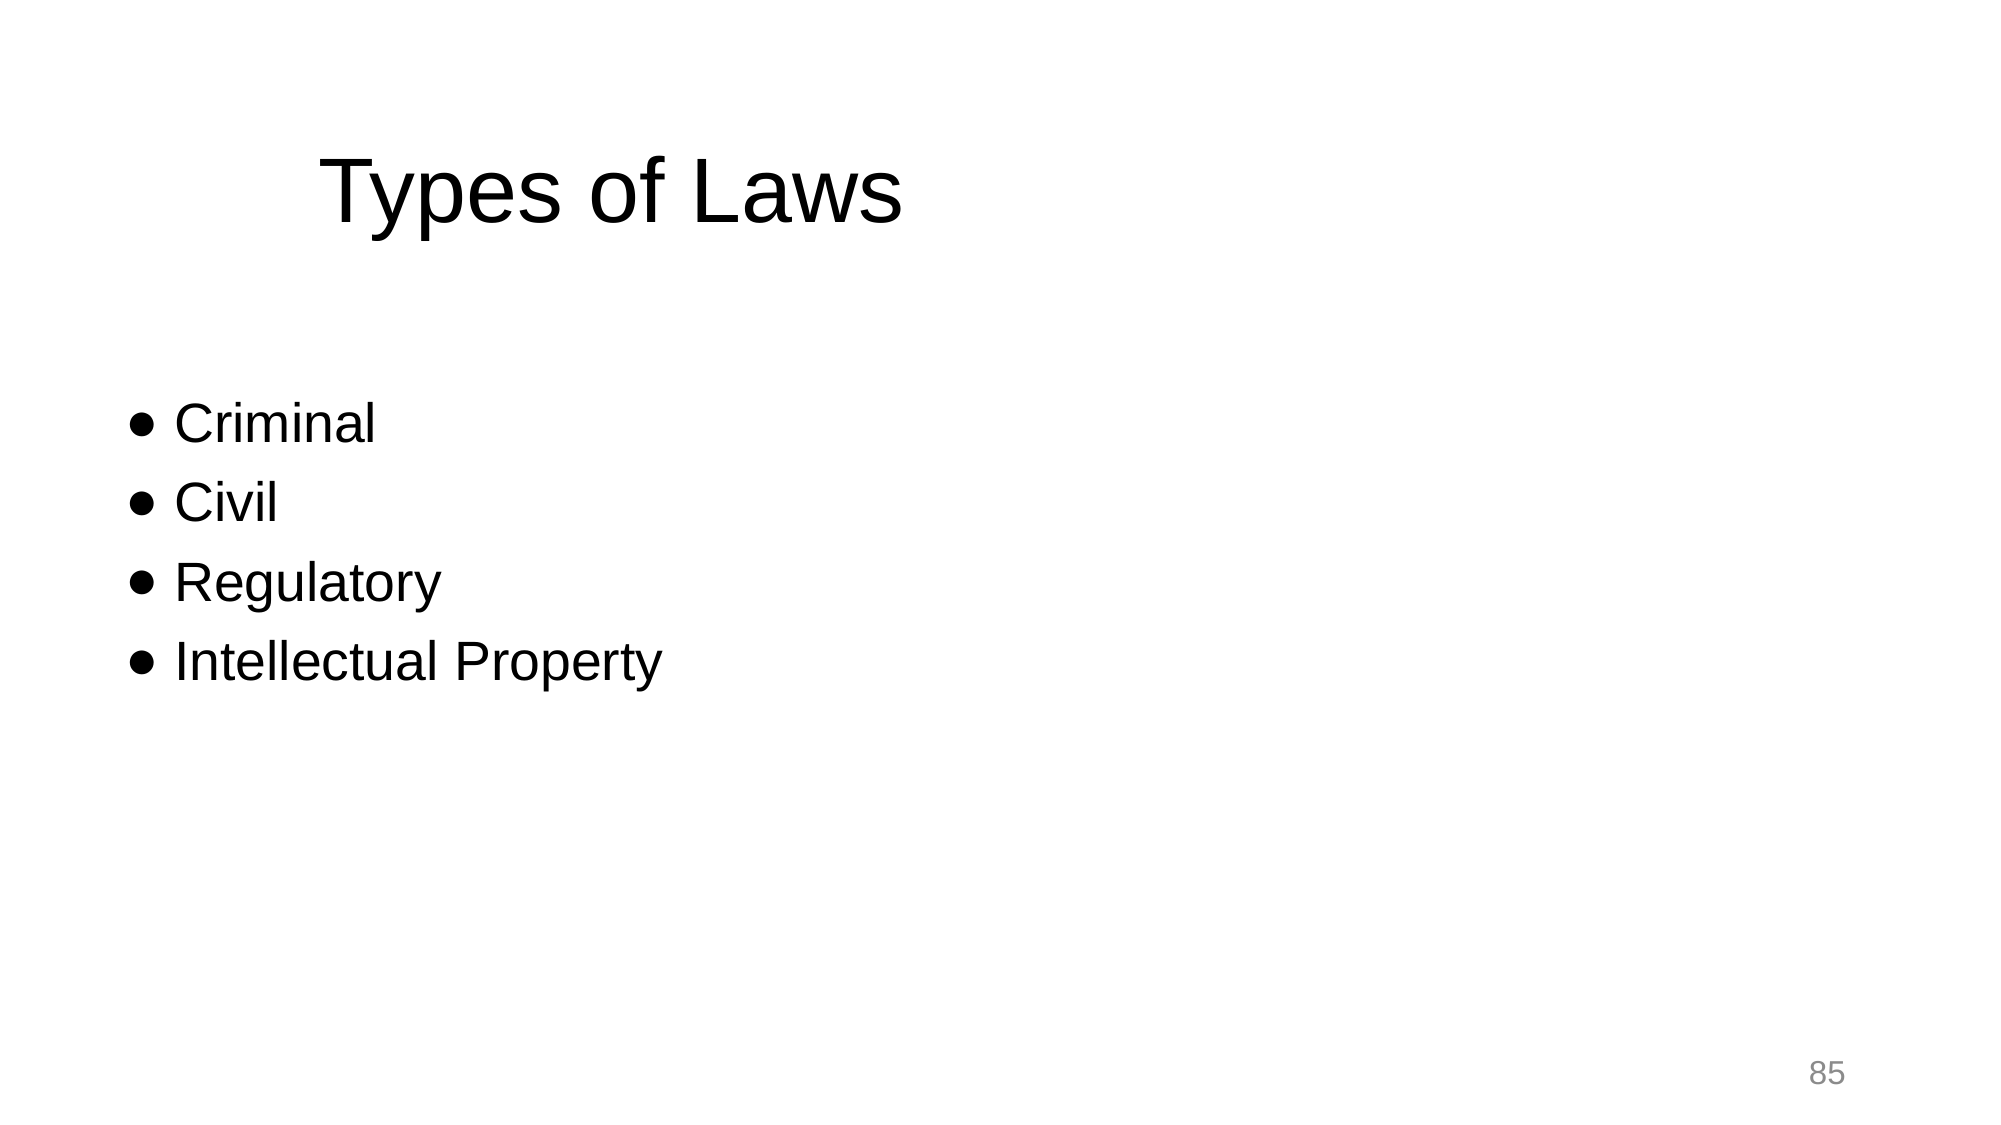

# Types of Laws
 Criminal
 Civil
 Regulatory
 Intellectual Property

85